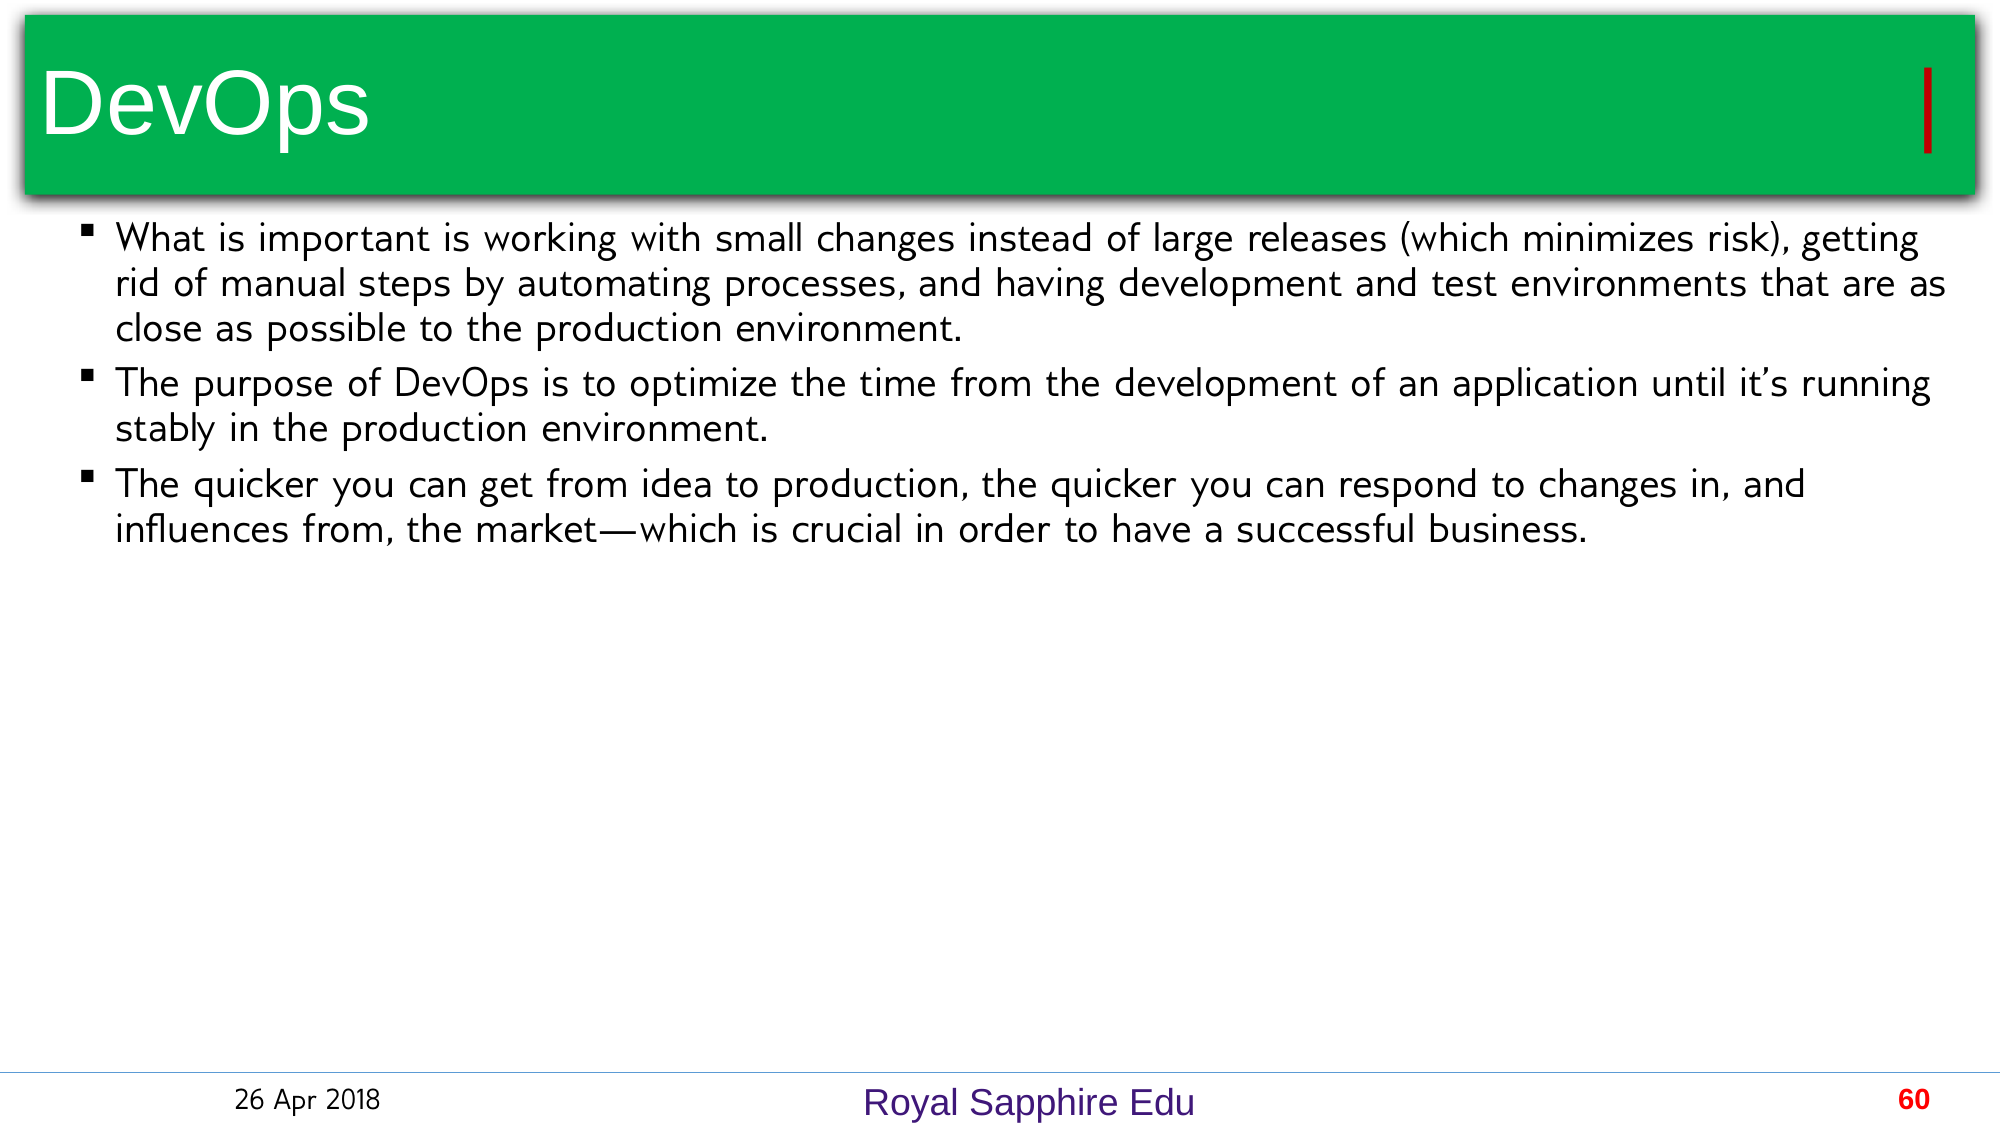

# DevOps										   |
What is important is working with small changes instead of large releases (which minimizes risk), getting rid of manual steps by automating processes, and having development and test environments that are as close as possible to the production environment.
The purpose of DevOps is to optimize the time from the development of an application until it’s running stably in the production environment.
The quicker you can get from idea to production, the quicker you can respond to changes in, and influences from, the market—which is crucial in order to have a successful business.
26 Apr 2018
60